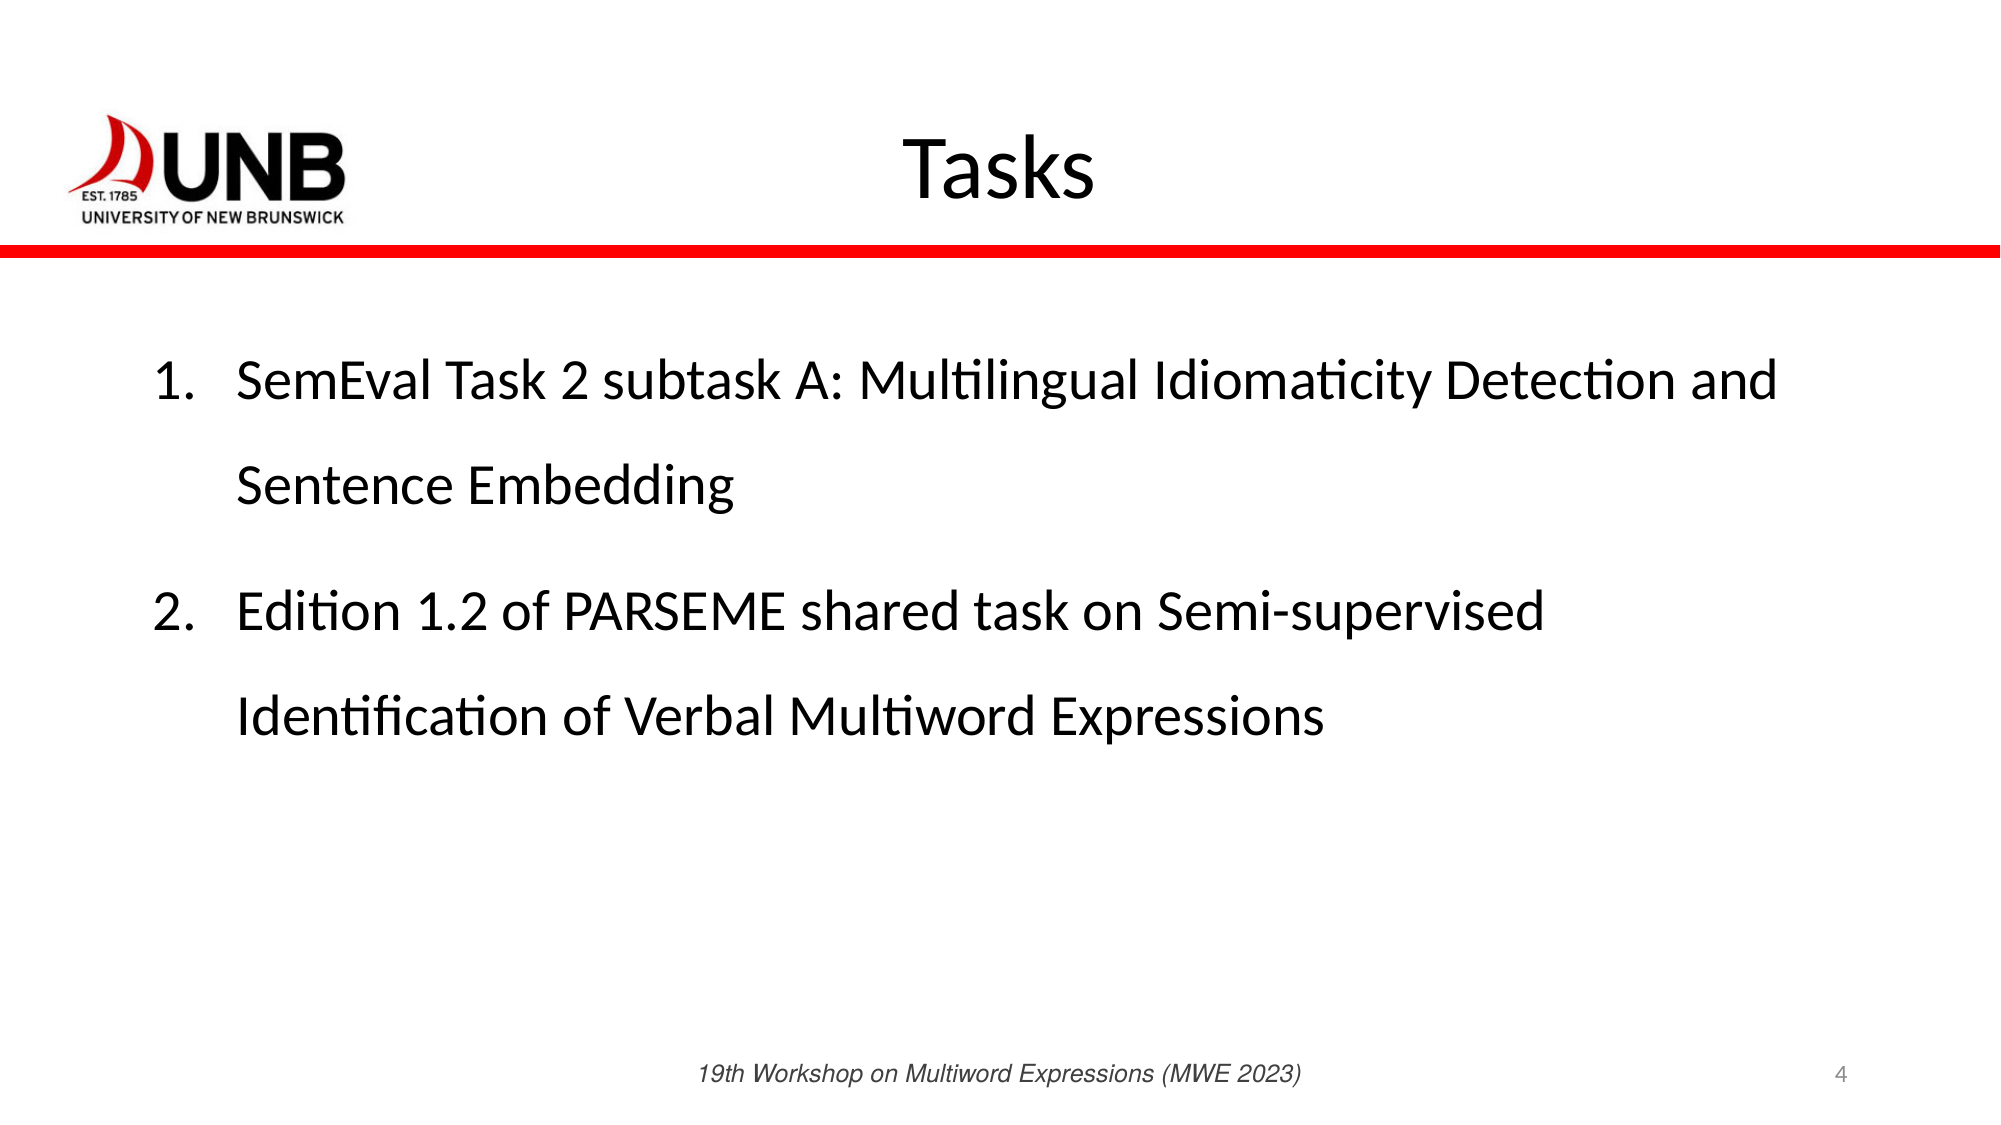

# Tasks
SemEval Task 2 subtask A: Multilingual Idiomaticity Detection and Sentence Embedding
Edition 1.2 of PARSEME shared task on Semi-supervised Identification of Verbal Multiword Expressions
19th Workshop on Multiword Expressions (MWE 2023)
4